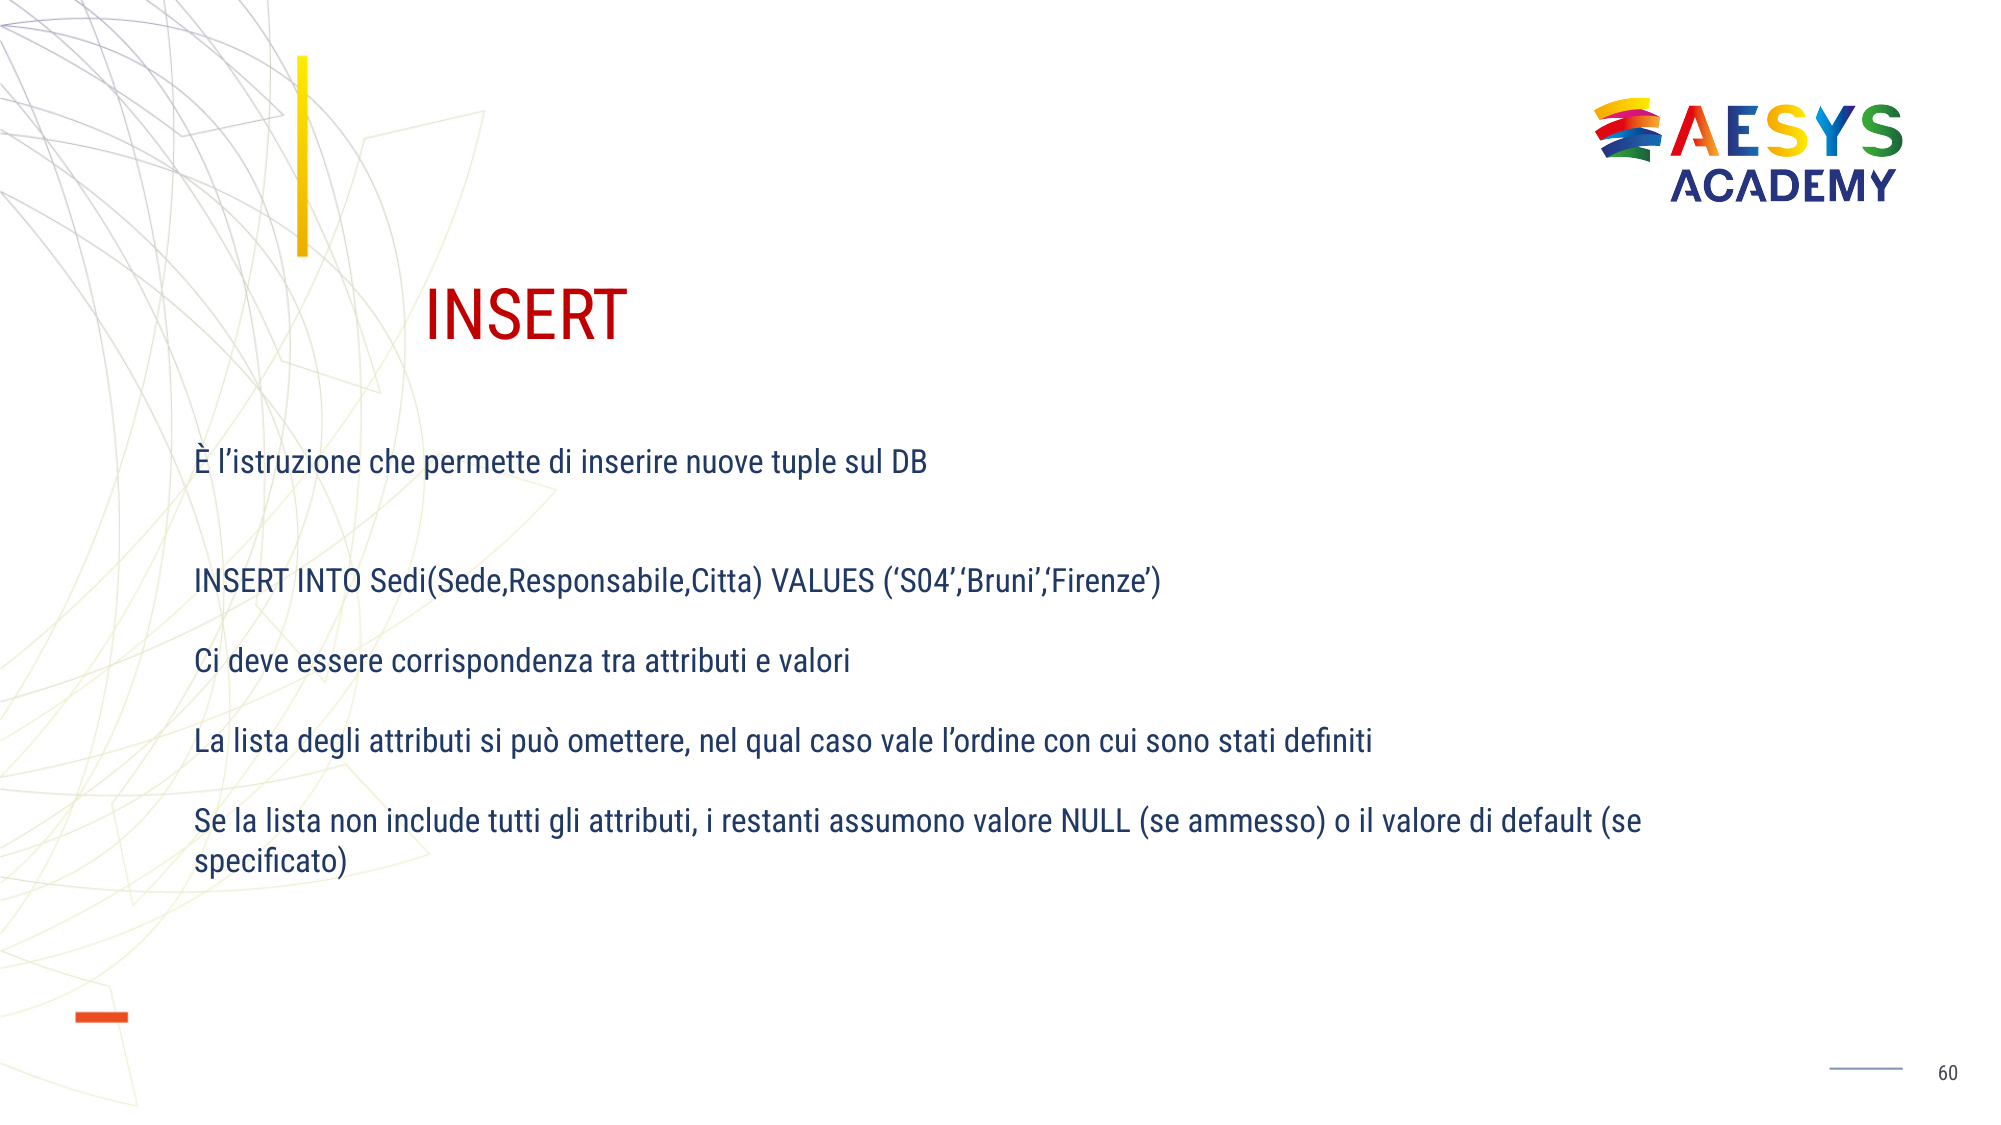

# INSERT

È l’istruzione che permette di inserire nuove tuple sul DB

INSERT INTO Sedi(Sede,Responsabile,Citta) VALUES (‘S04’,‘Bruni’,‘Firenze’)

Ci deve essere corrispondenza tra attributi e valori

La lista degli attributi si può omettere, nel qual caso vale l’ordine con cui sono stati definiti

Se la lista non include tutti gli attributi, i restanti assumono valore NULL (se ammesso) o il valore di default (se specificato)
60